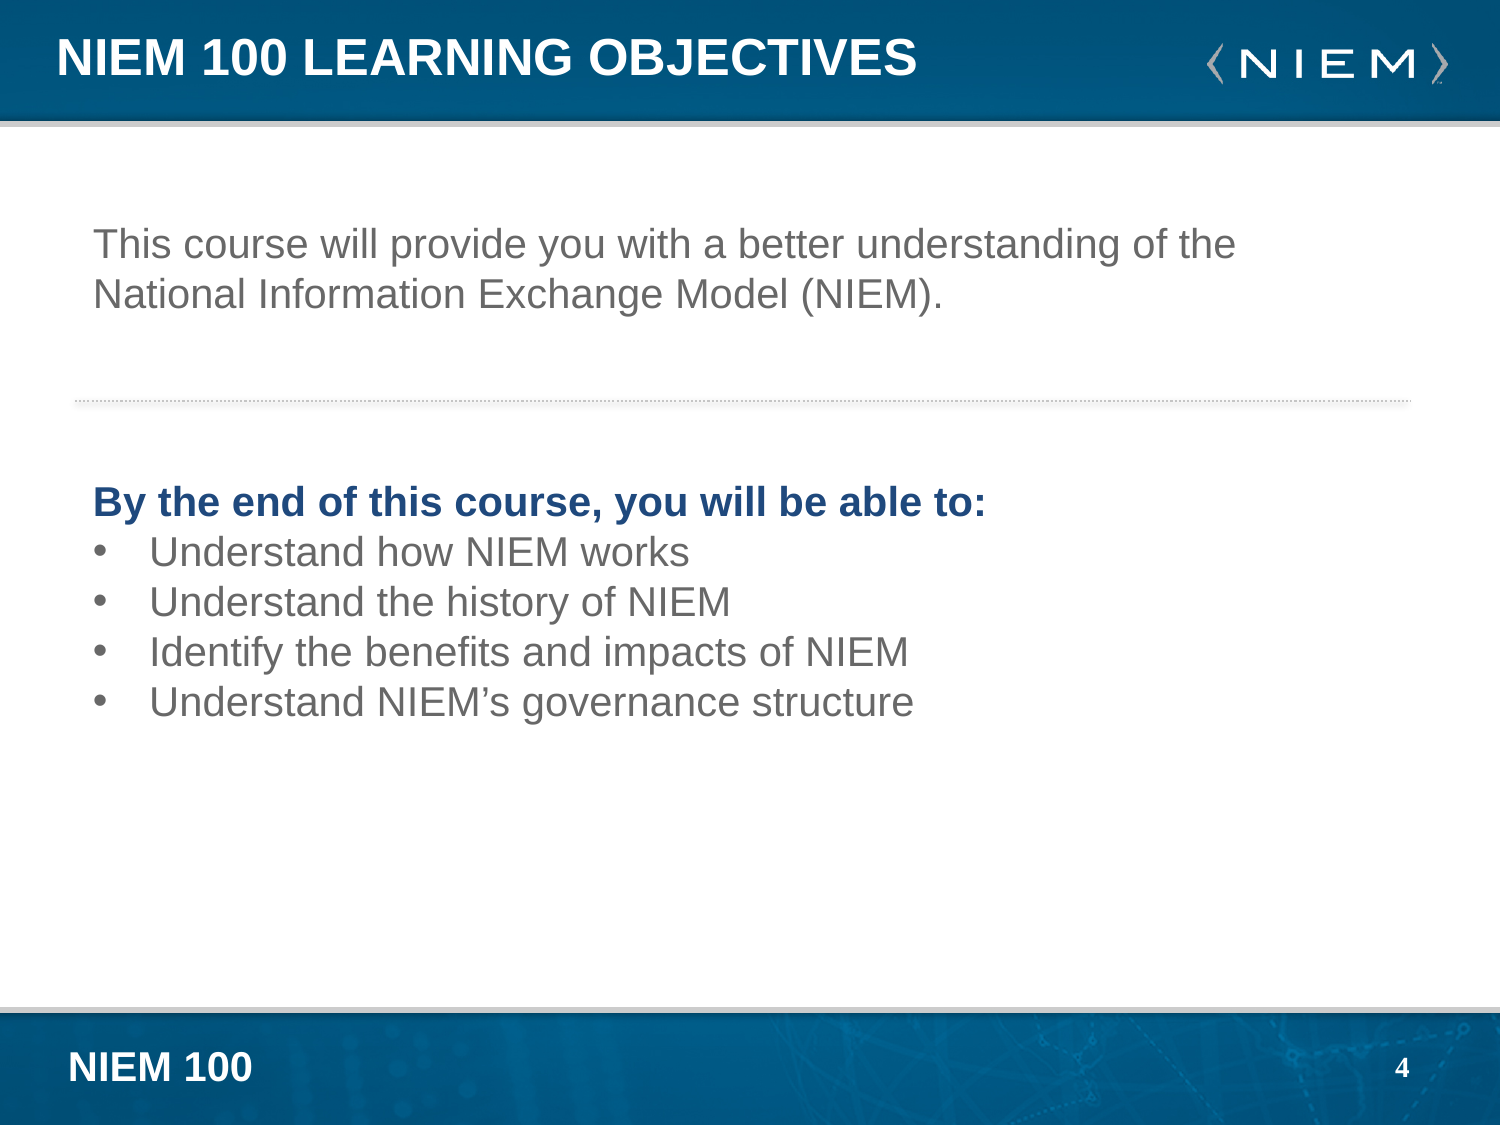

# NIEM 100 Learning Objectives
This course will provide you with a better understanding of the National Information Exchange Model (NIEM).

By the end of this course, you will be able to:
Understand how NIEM works
Understand the history of NIEM
Identify the benefits and impacts of NIEM
Understand NIEM’s governance structure
4